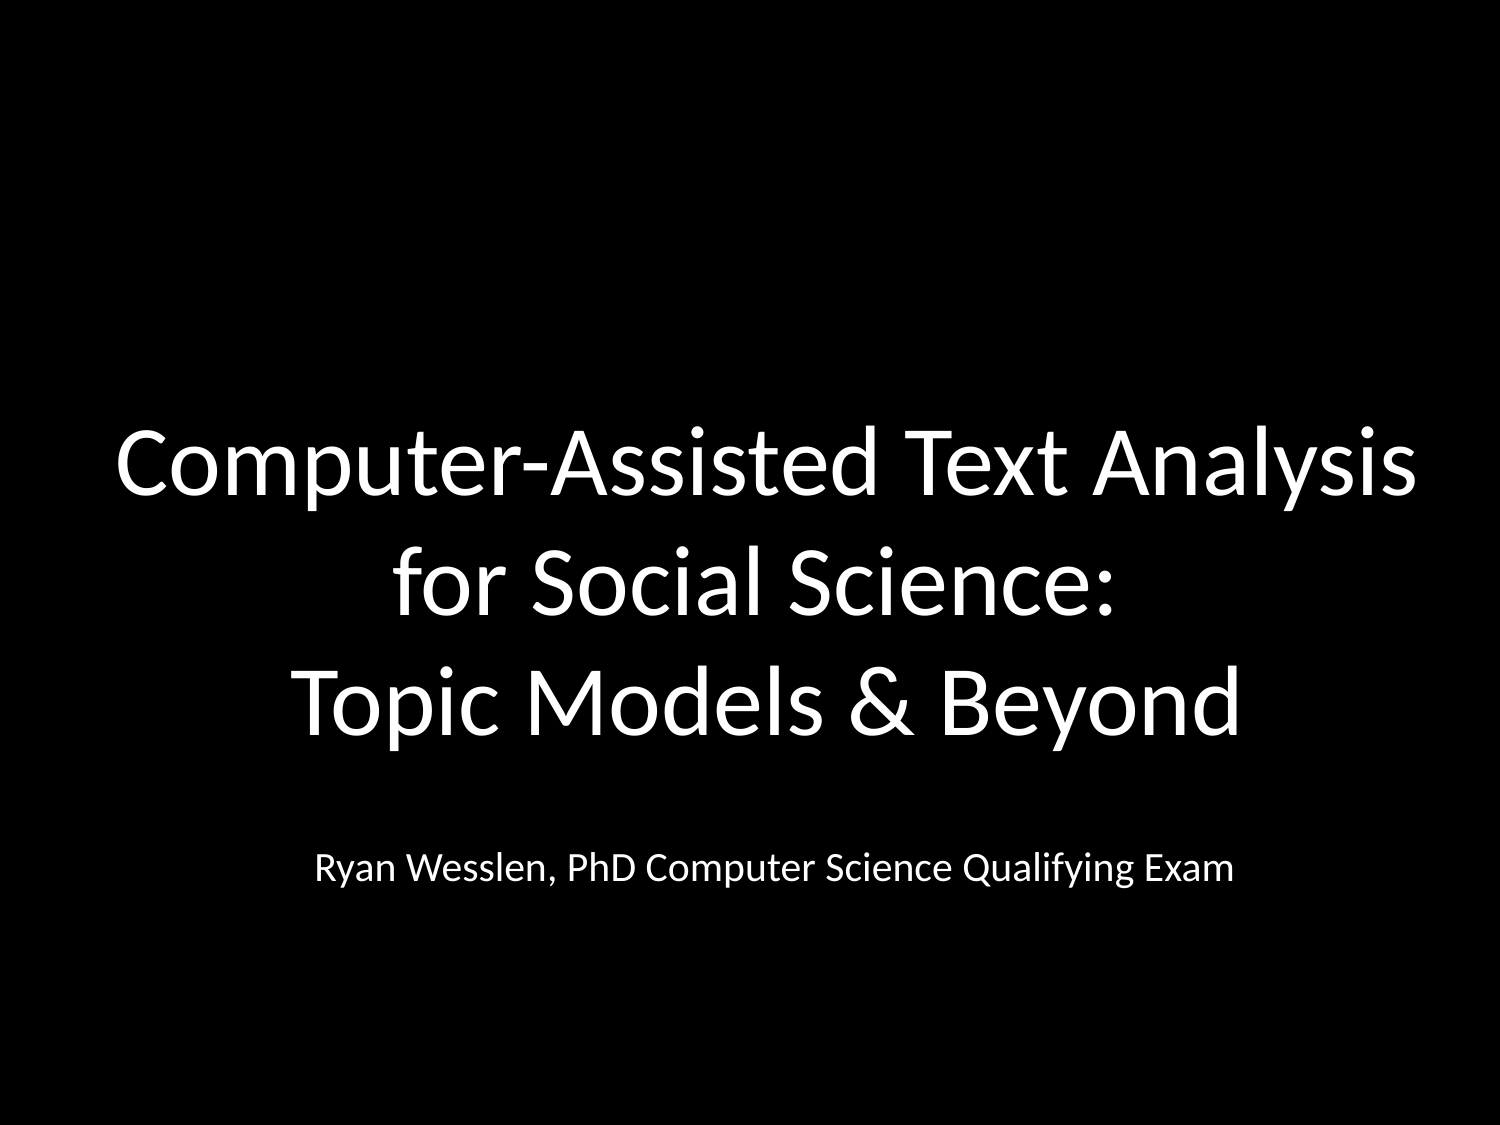

Computer-Assisted Text Analysis for Social Science:
Topic Models & Beyond
Ryan Wesslen, PhD Computer Science Qualifying Exam